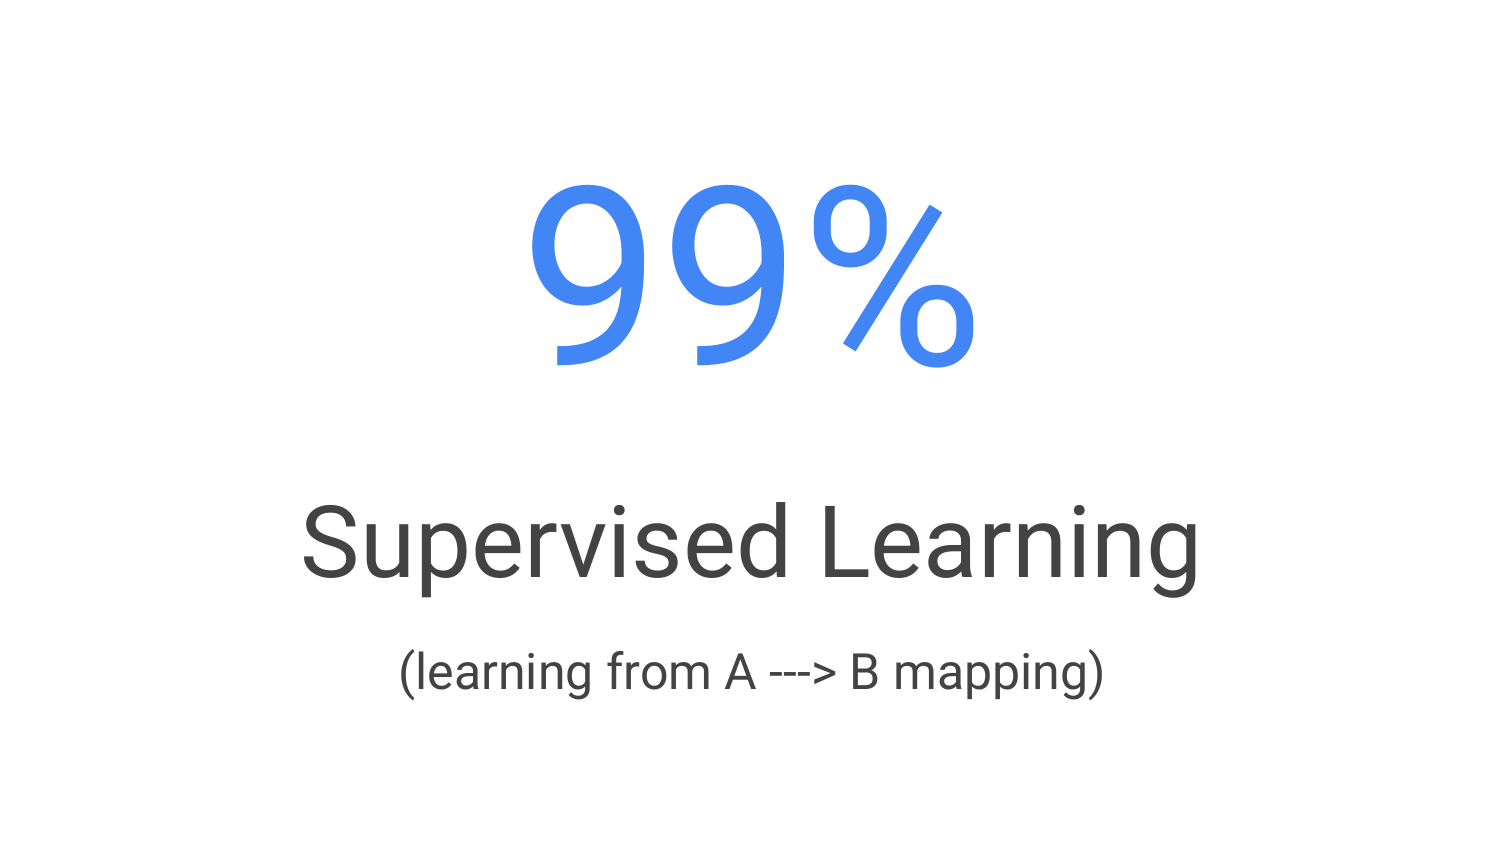

# 99%
Supervised Learning
(learning from A ---> B mapping)